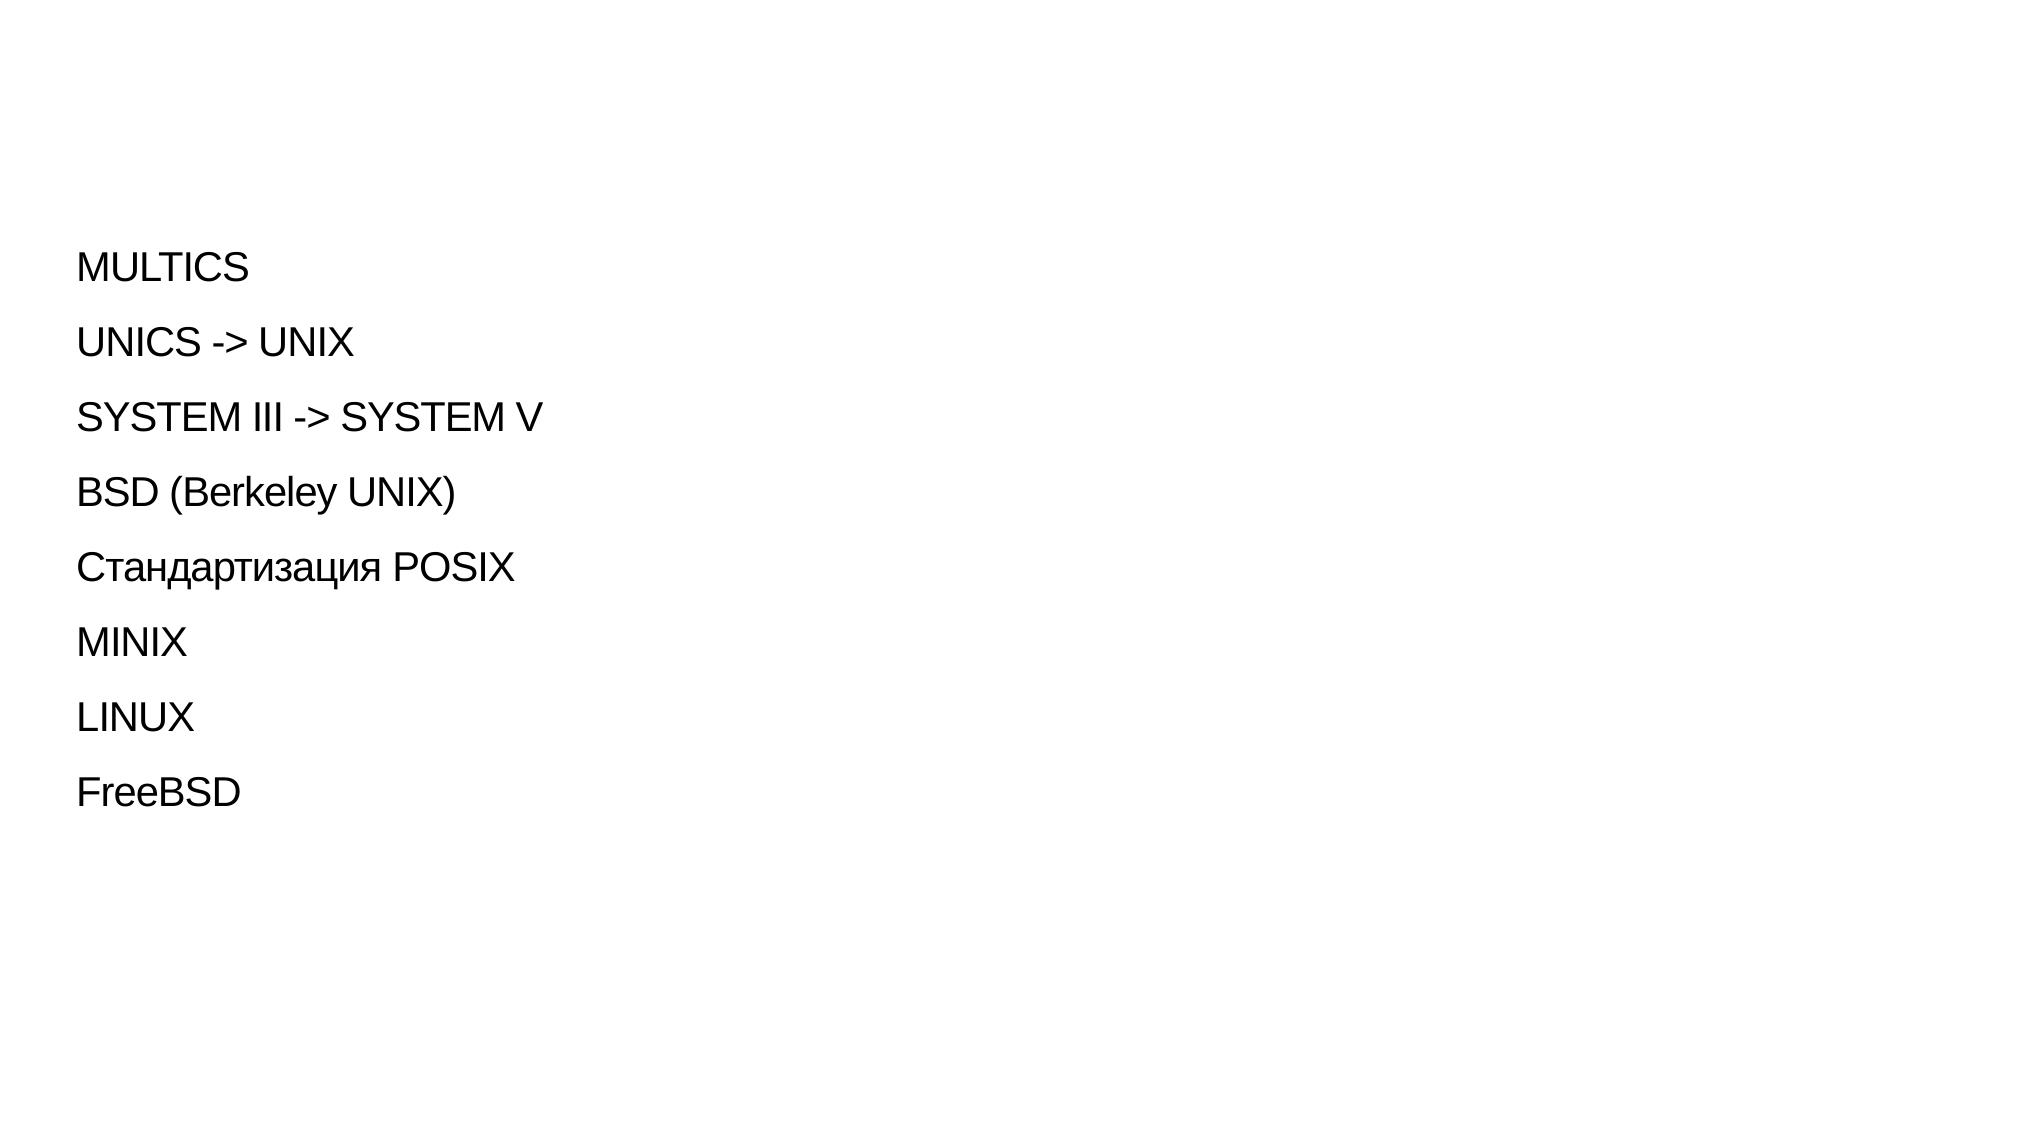

#
MULTICS
UNICS -> UNIX
SYSTEM III -> SYSTEM V
BSD (Berkeley UNIX)
Стандартизация POSIX
MINIX
LINUX
FreeBSD